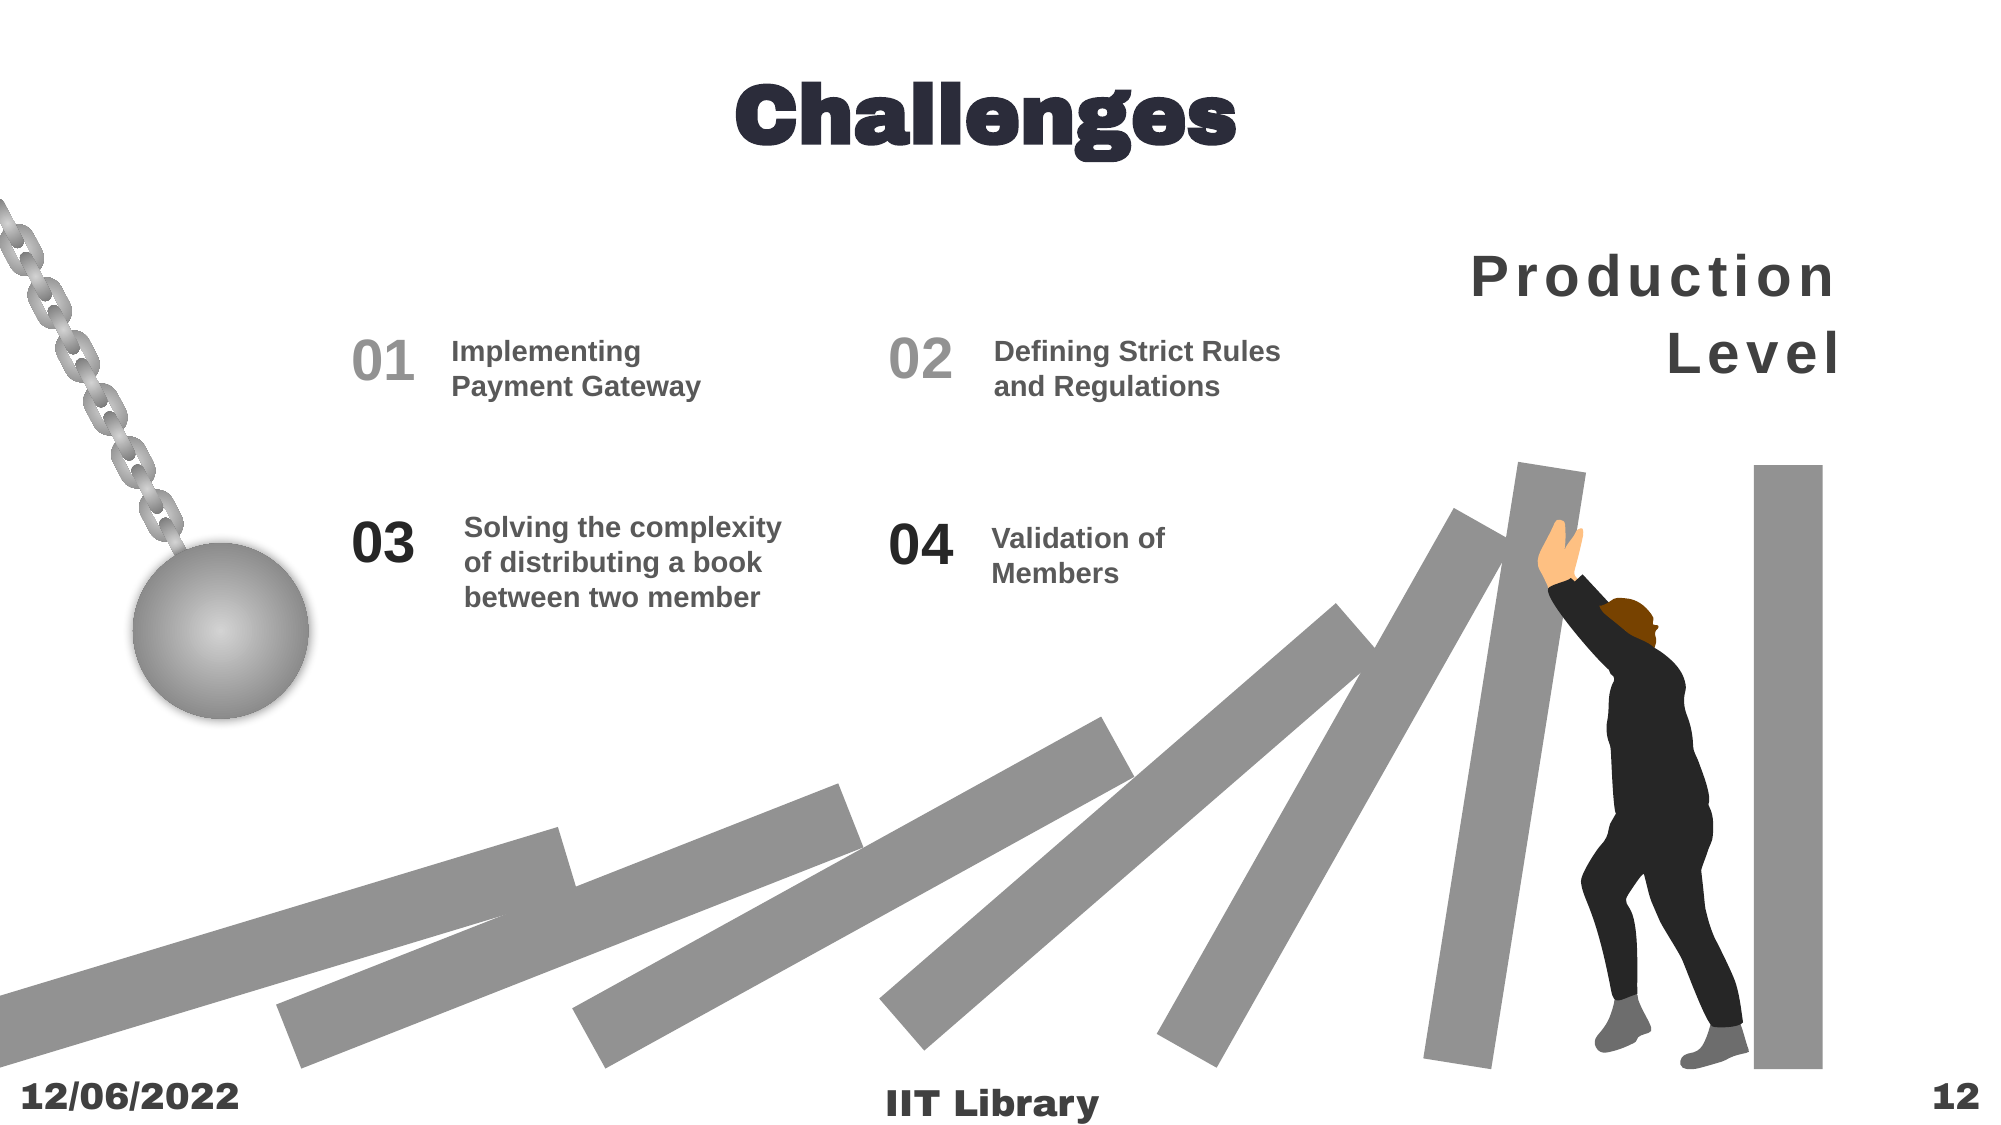

Challenges

Production Level
02
01
Implementing Payment Gateway
Defining Strict Rules and Regulations

03
04
Solving the complexity of distributing a book between two member
Validation of Members

12/06/2022
12
IIT Library